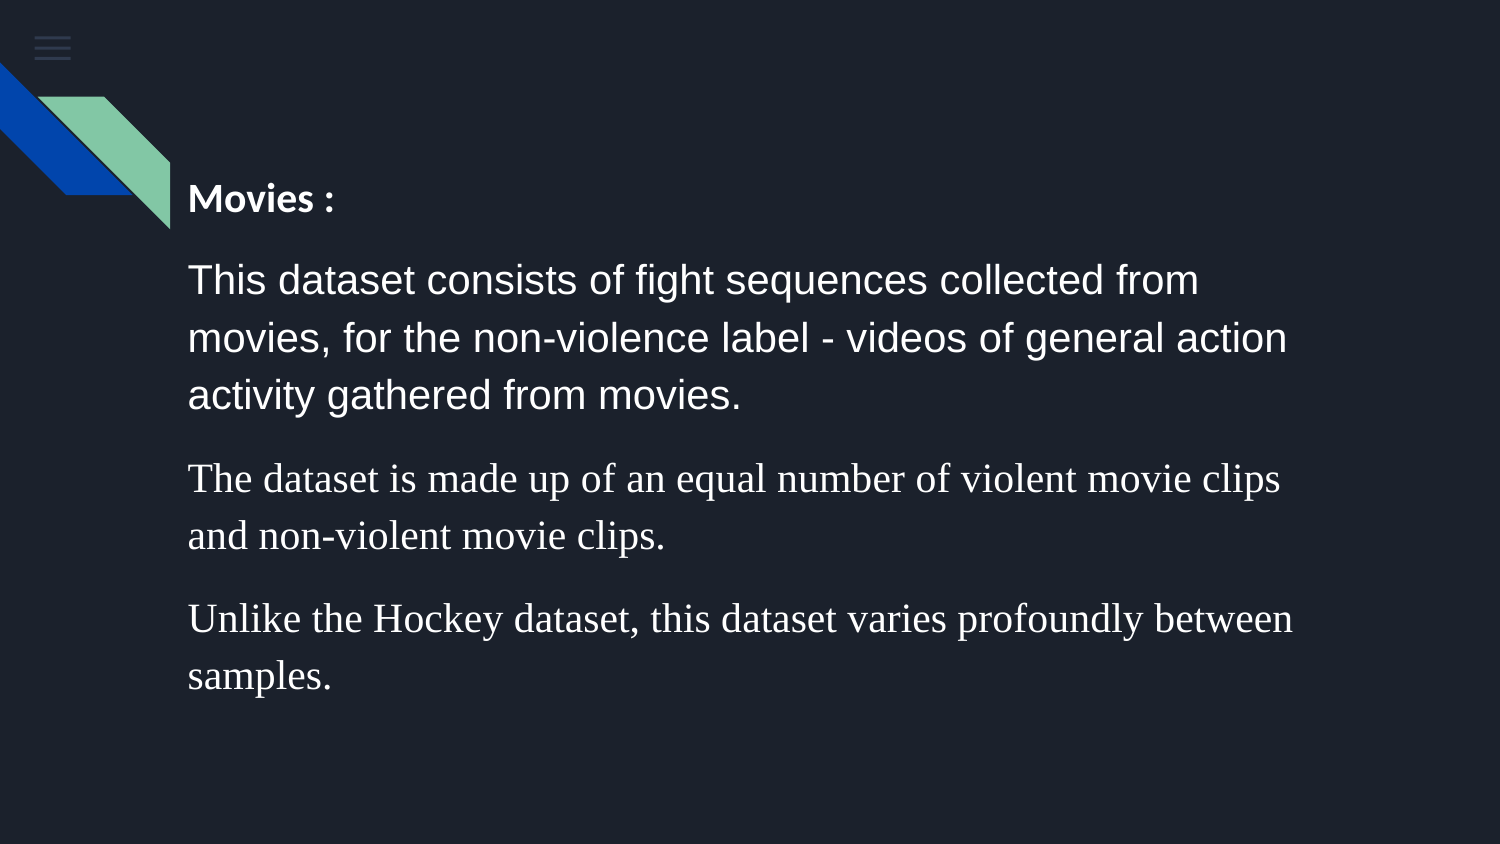

Movies :
This dataset consists of fight sequences collected from movies, for the non-violence label - videos of general action activity gathered from movies.
The dataset is made up of an equal number of violent movie clips and non-violent movie clips.
Unlike the Hockey dataset, this dataset varies profoundly between samples.